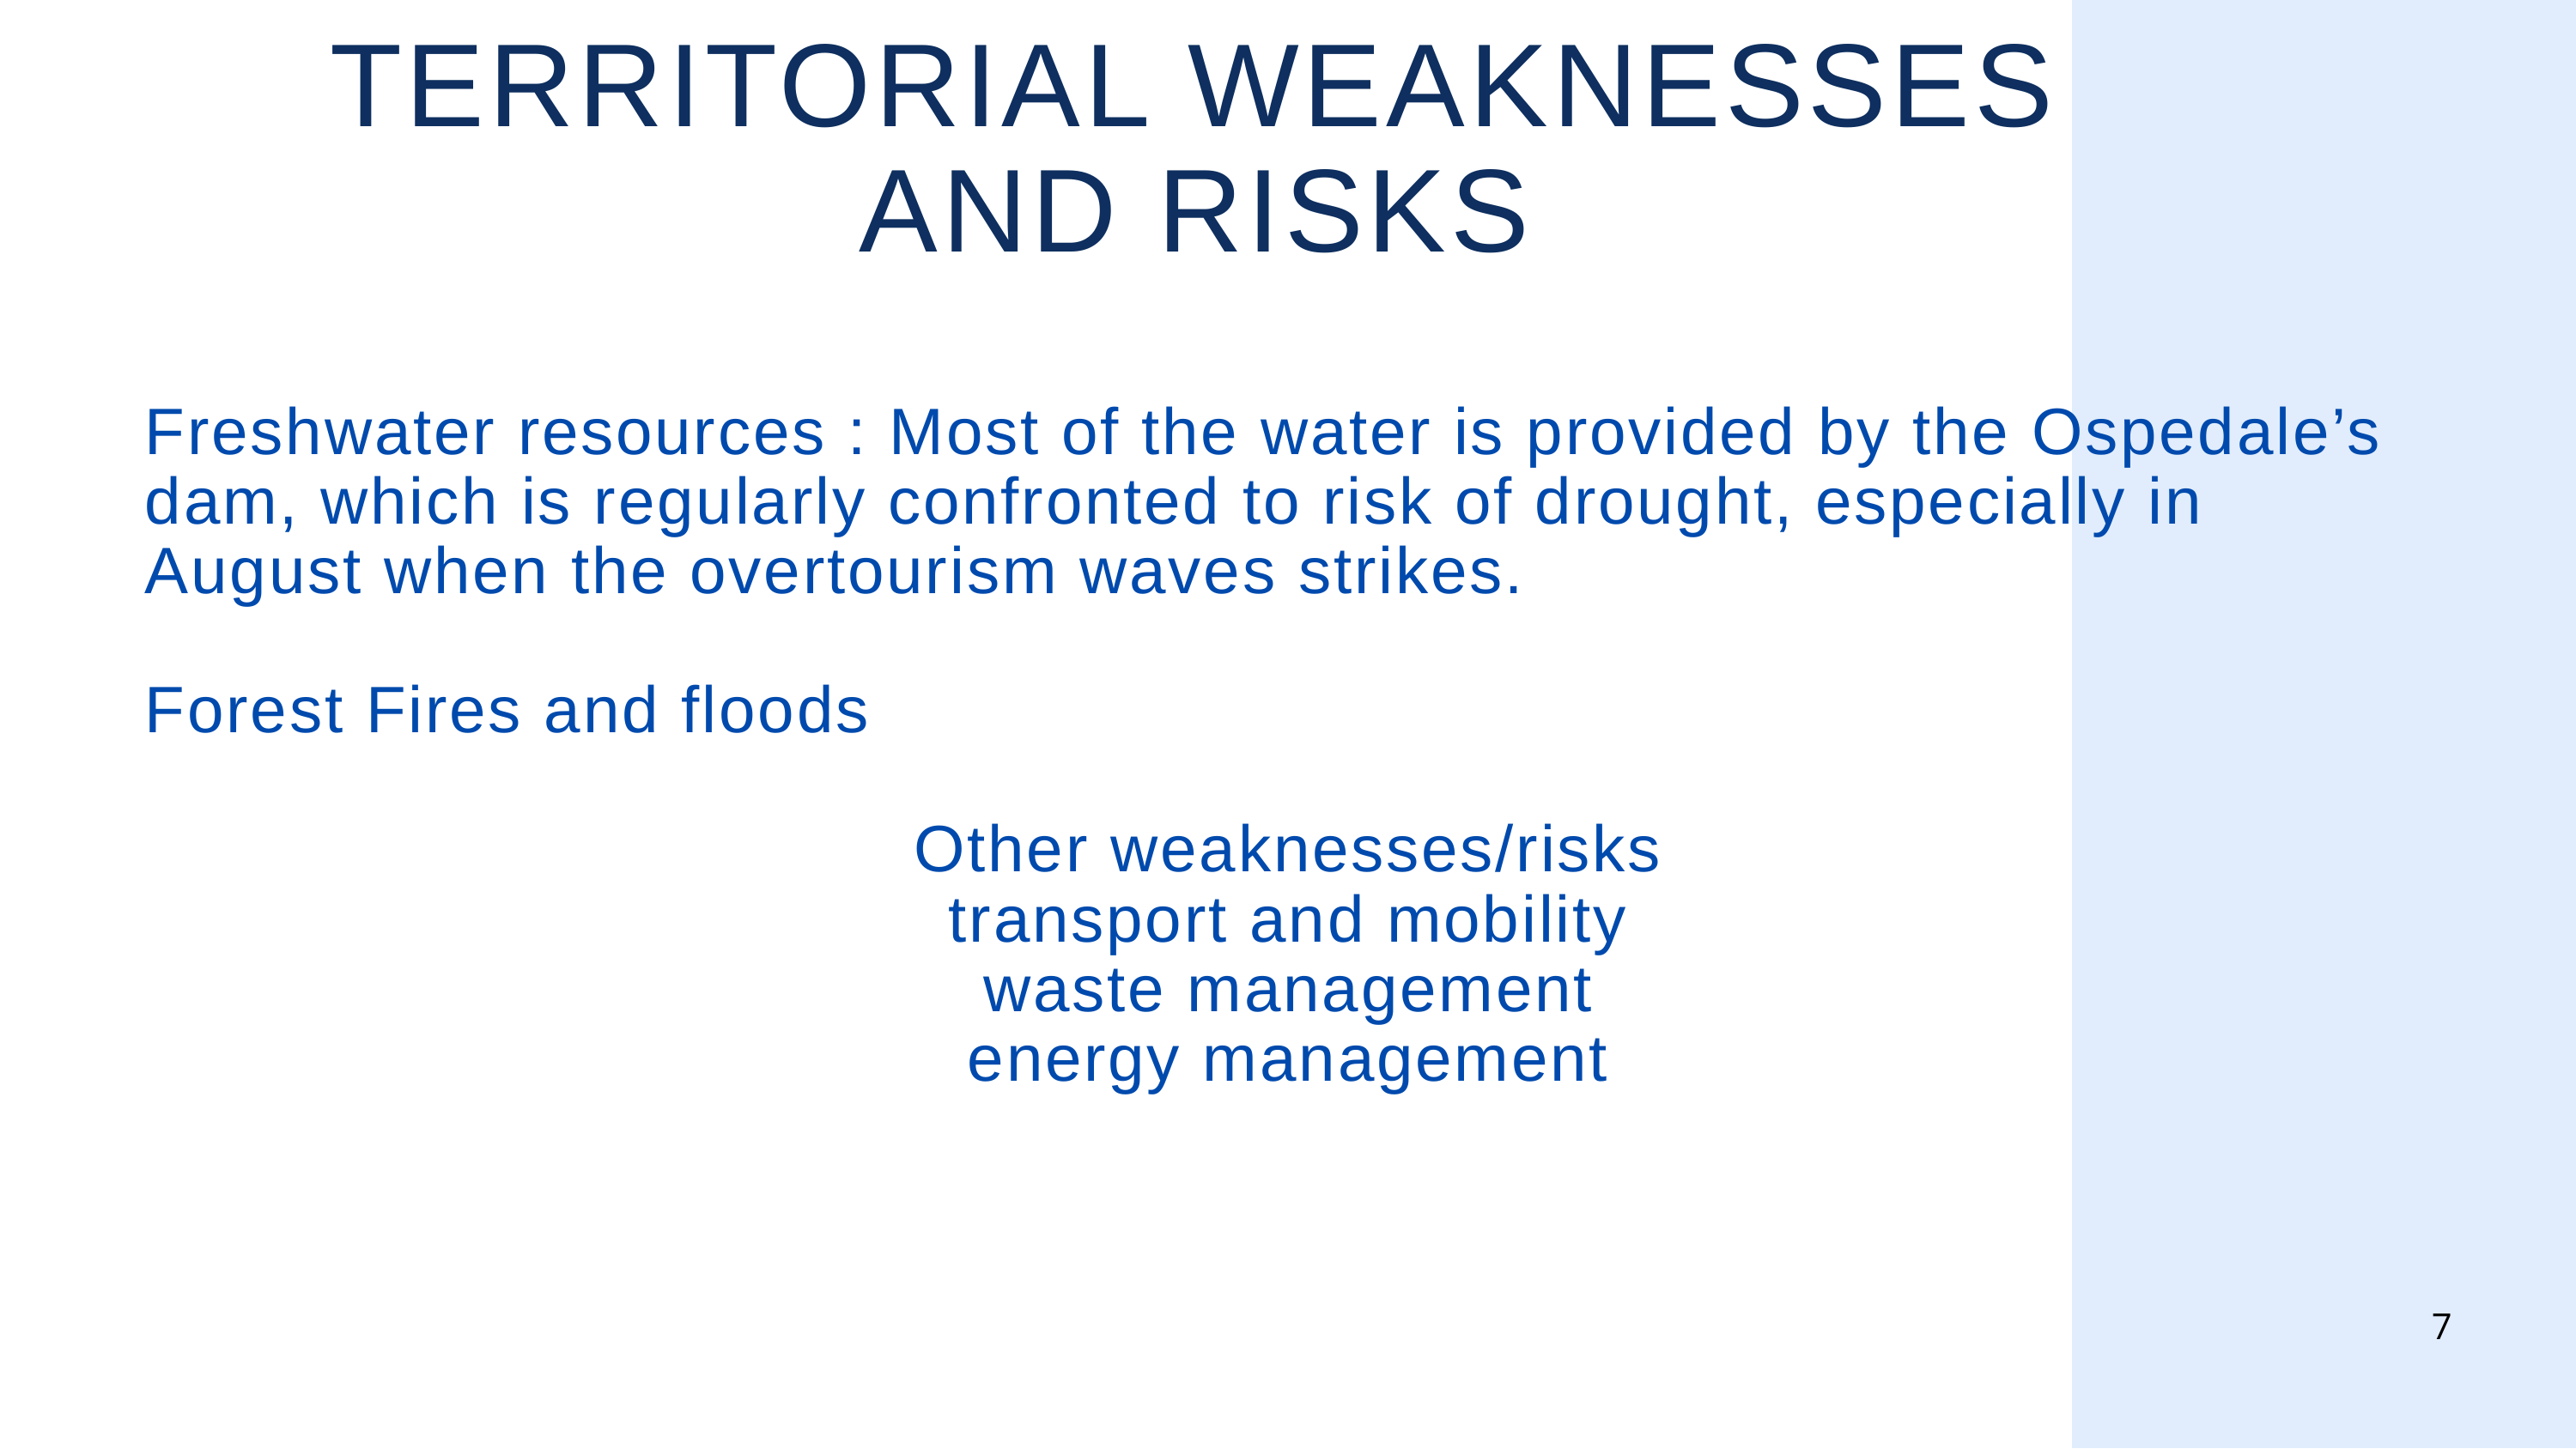

TERRITORIAL WEAKNESSES AND RISKS

Freshwater resources : Most of the water is provided by the Ospedale’s dam, which is regularly confronted to risk of drought, especially in August when the overtourism waves strikes.

Forest Fires and floods

Other weaknesses/risks
transport and mobility
waste management
energy management

7